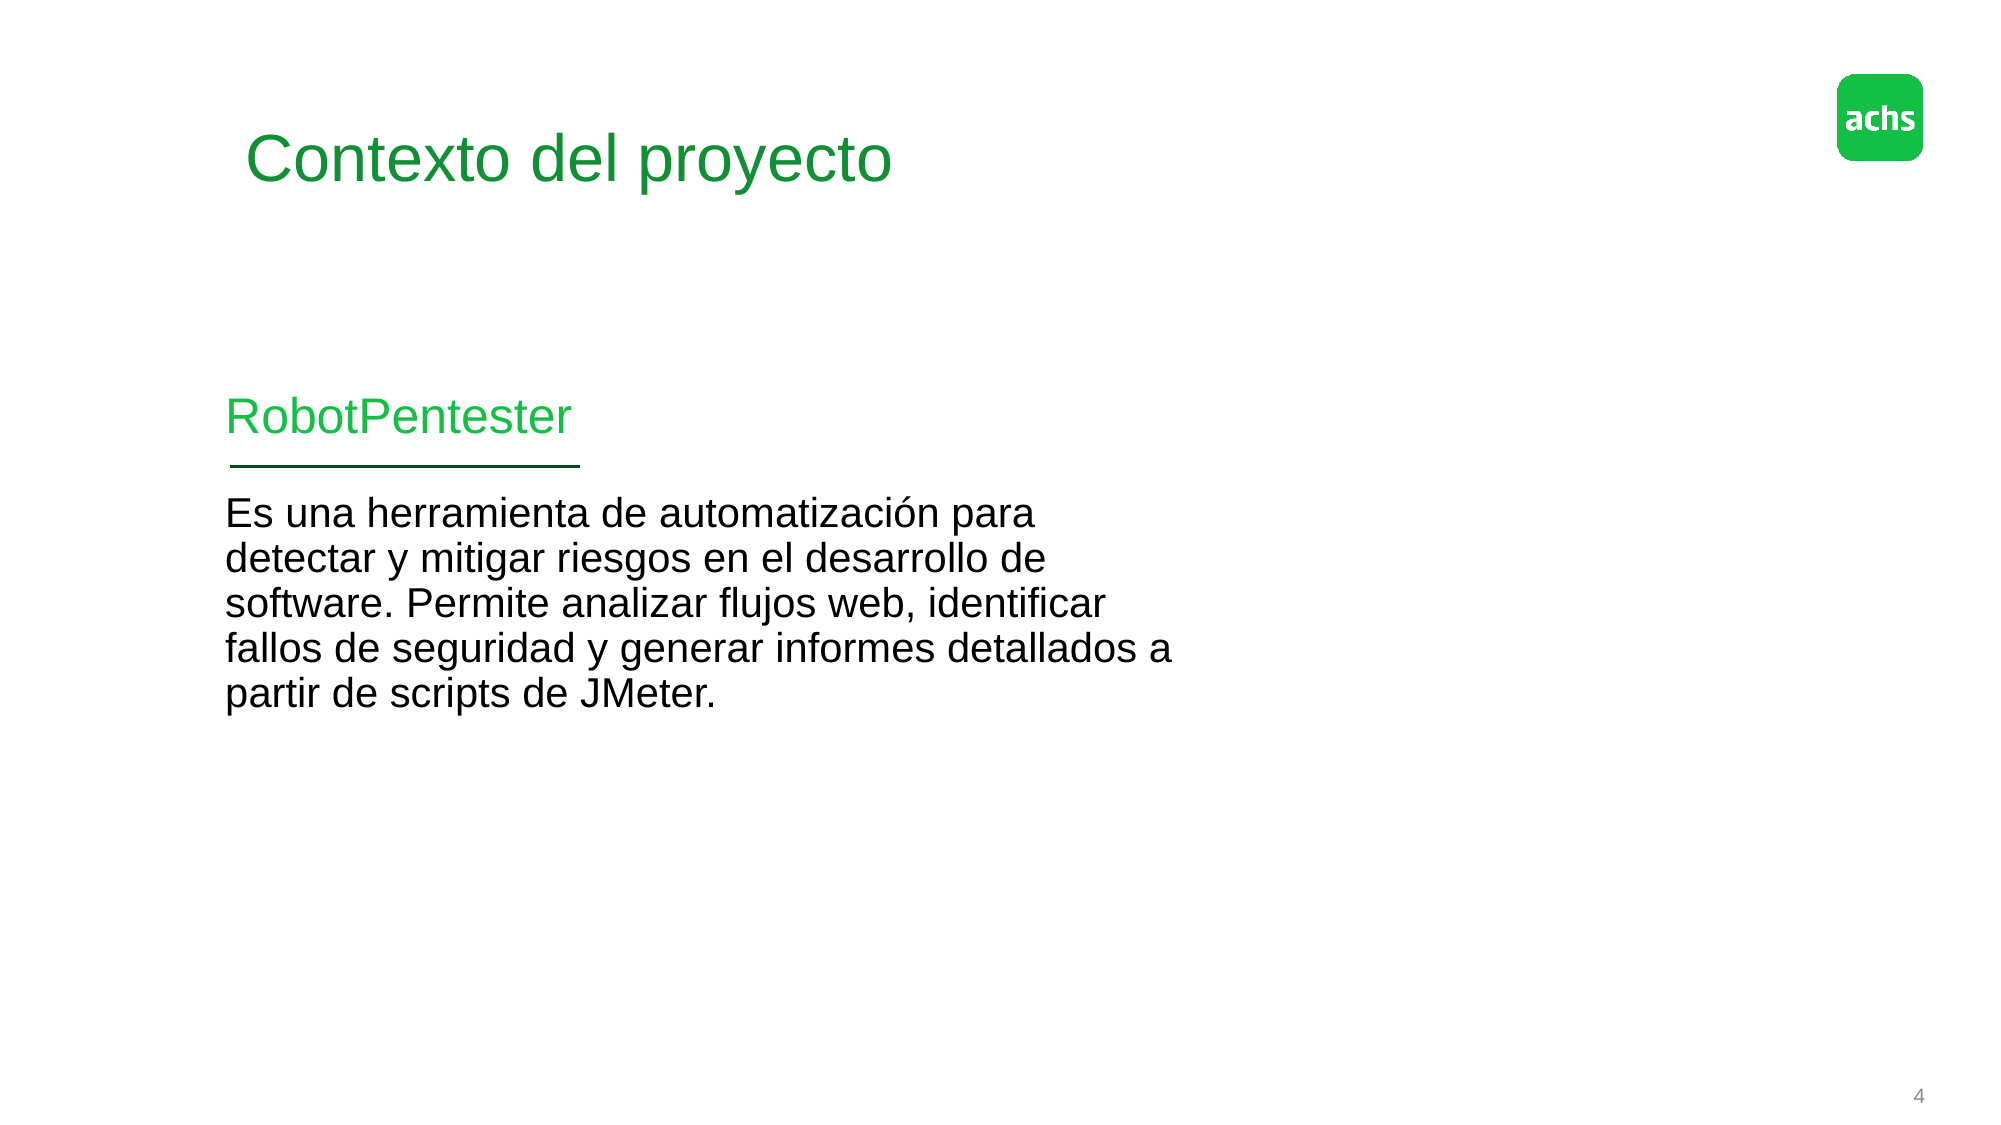

Contexto del proyecto
RobotPentester
Es una herramienta de automatización para detectar y mitigar riesgos en el desarrollo de software. Permite analizar flujos web, identificar fallos de seguridad y generar informes detallados a partir de scripts de JMeter.
4